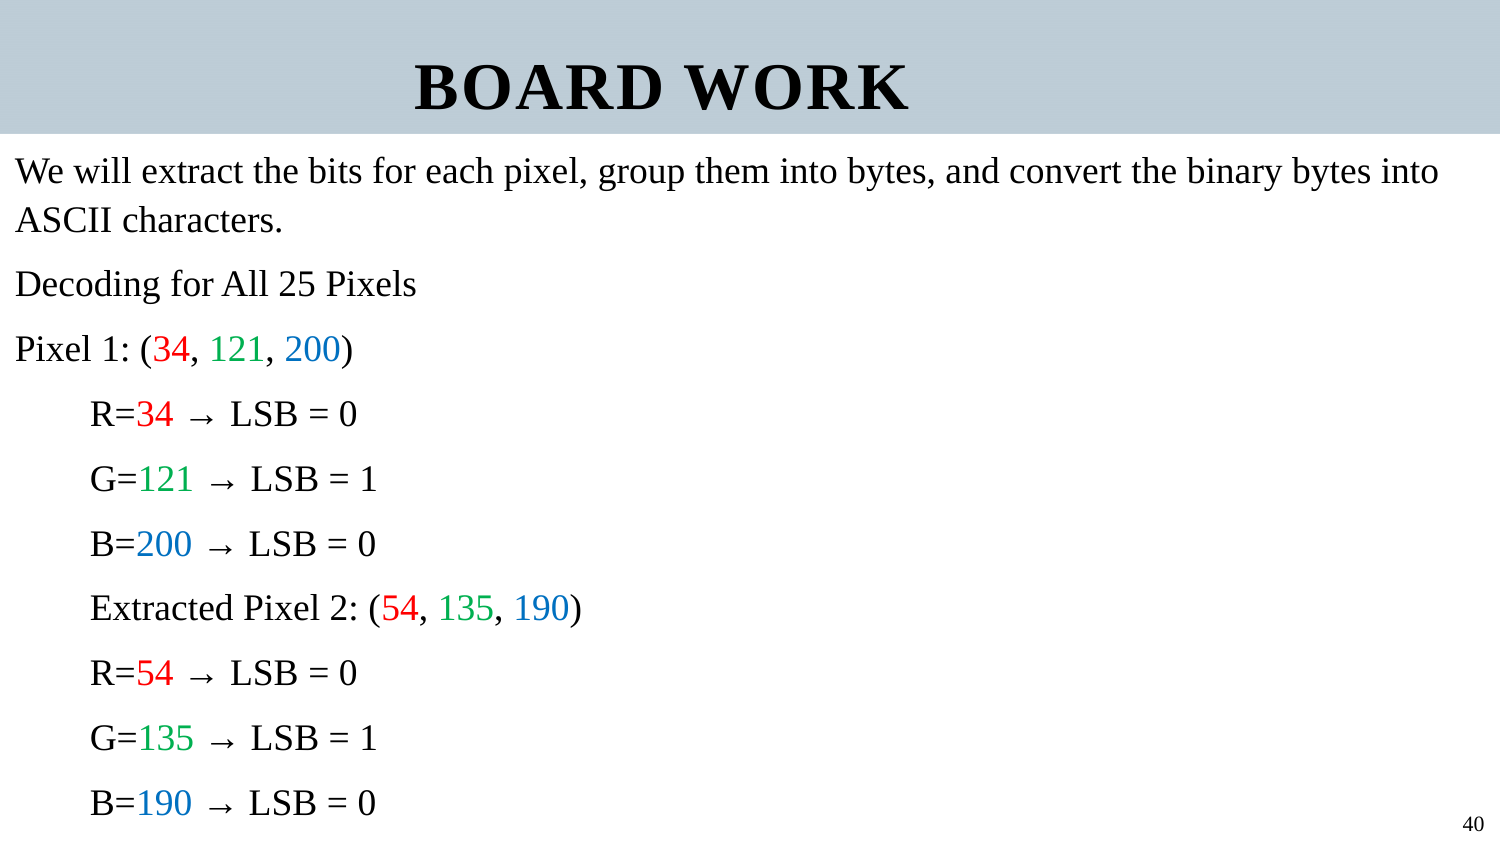

BOARD WORK
We will extract the bits for each pixel, group them into bytes, and convert the binary bytes into ASCII characters.
Decoding for All 25 Pixels
Pixel 1: (34, 121, 200)
R=34 → LSB = 0
G=121 → LSB = 1
B=200 → LSB = 0
Extracted Pixel 2: (54, 135, 190)
R=54 → LSB = 0
G=135 → LSB = 1
B=190 → LSB = 0

40